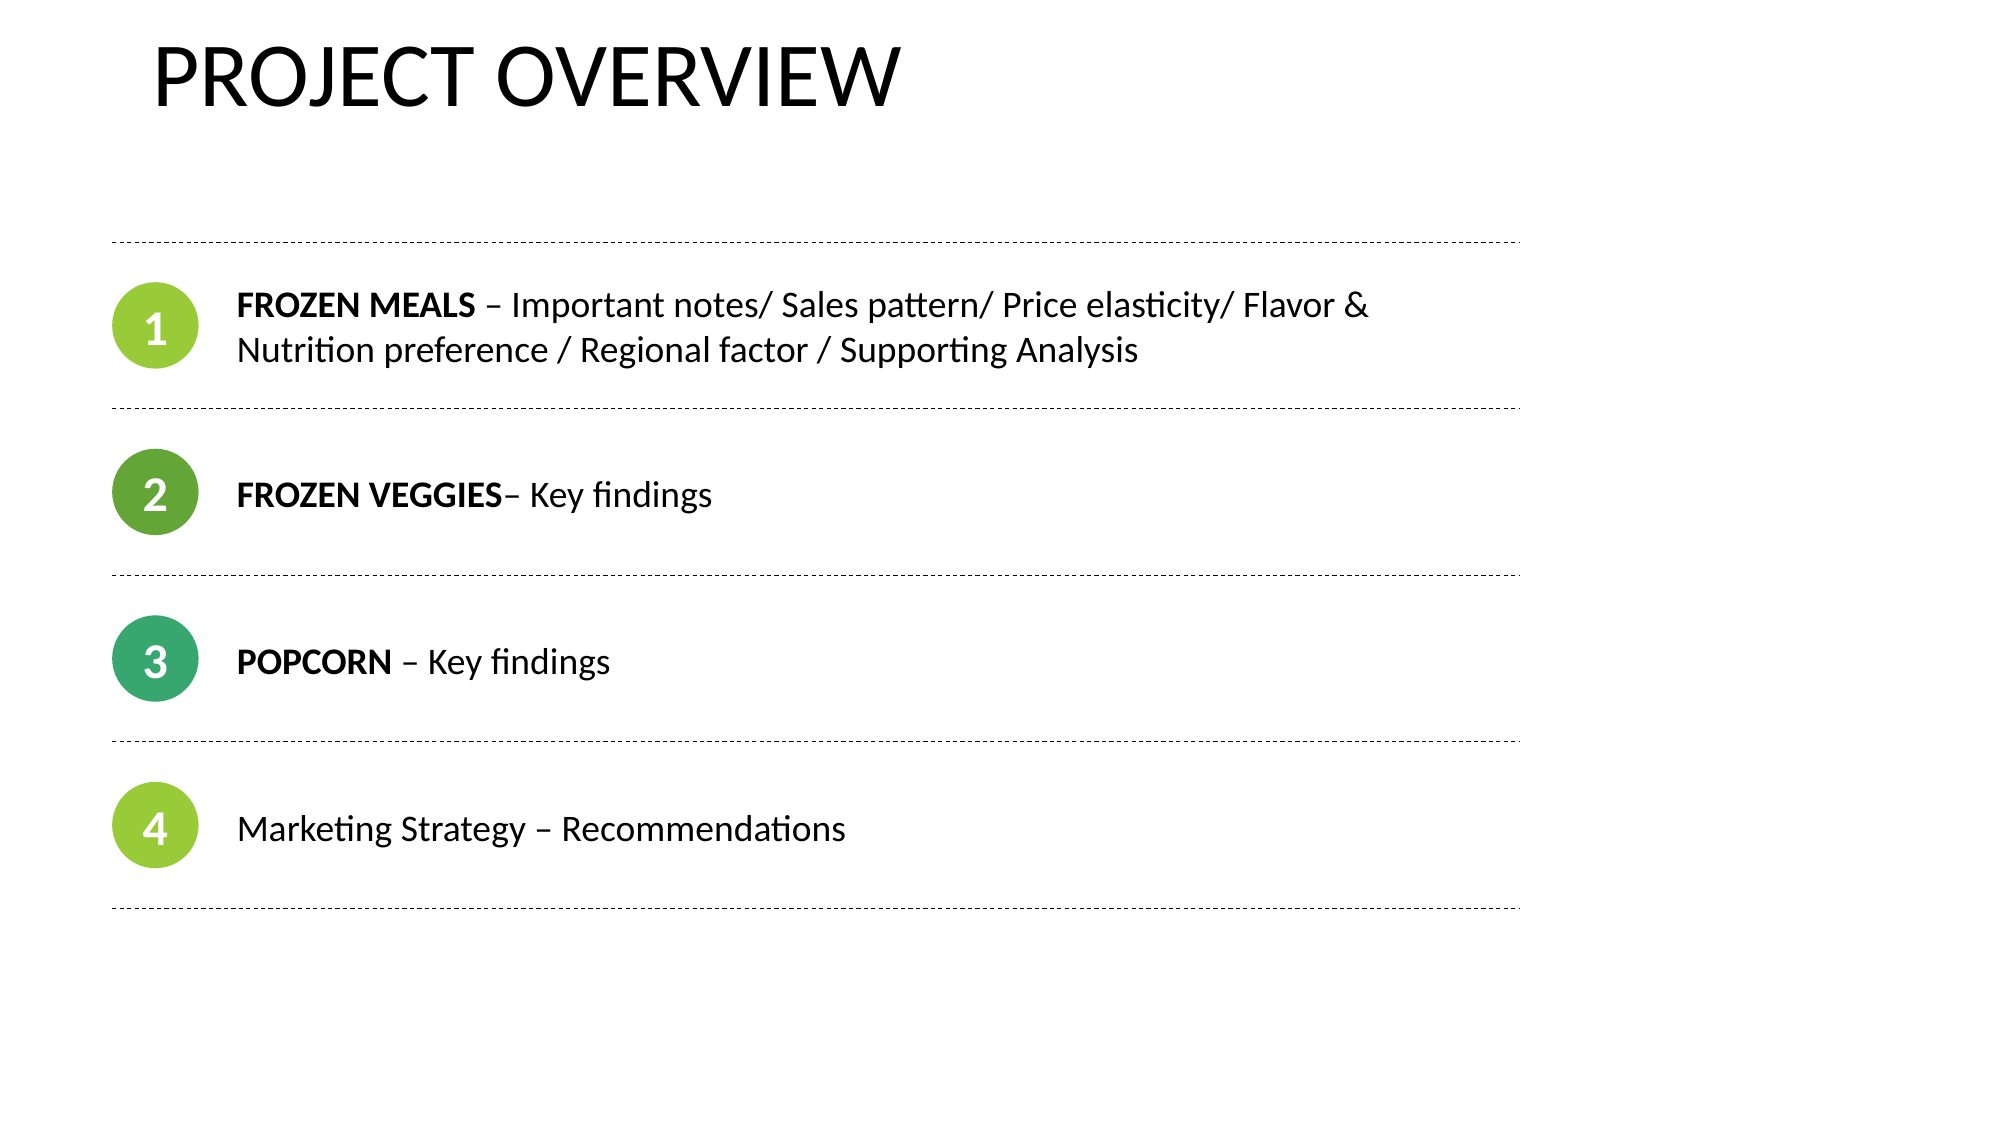

PROJECT OVERVIEW
FROZEN MEALS – Important notes/ Sales pattern/ Price elasticity/ Flavor & Nutrition preference / Regional factor / Supporting Analysis
1
FROZEN VEGGIES– Key findings
2
POPCORN – Key findings
3
Marketing Strategy – Recommendations
4